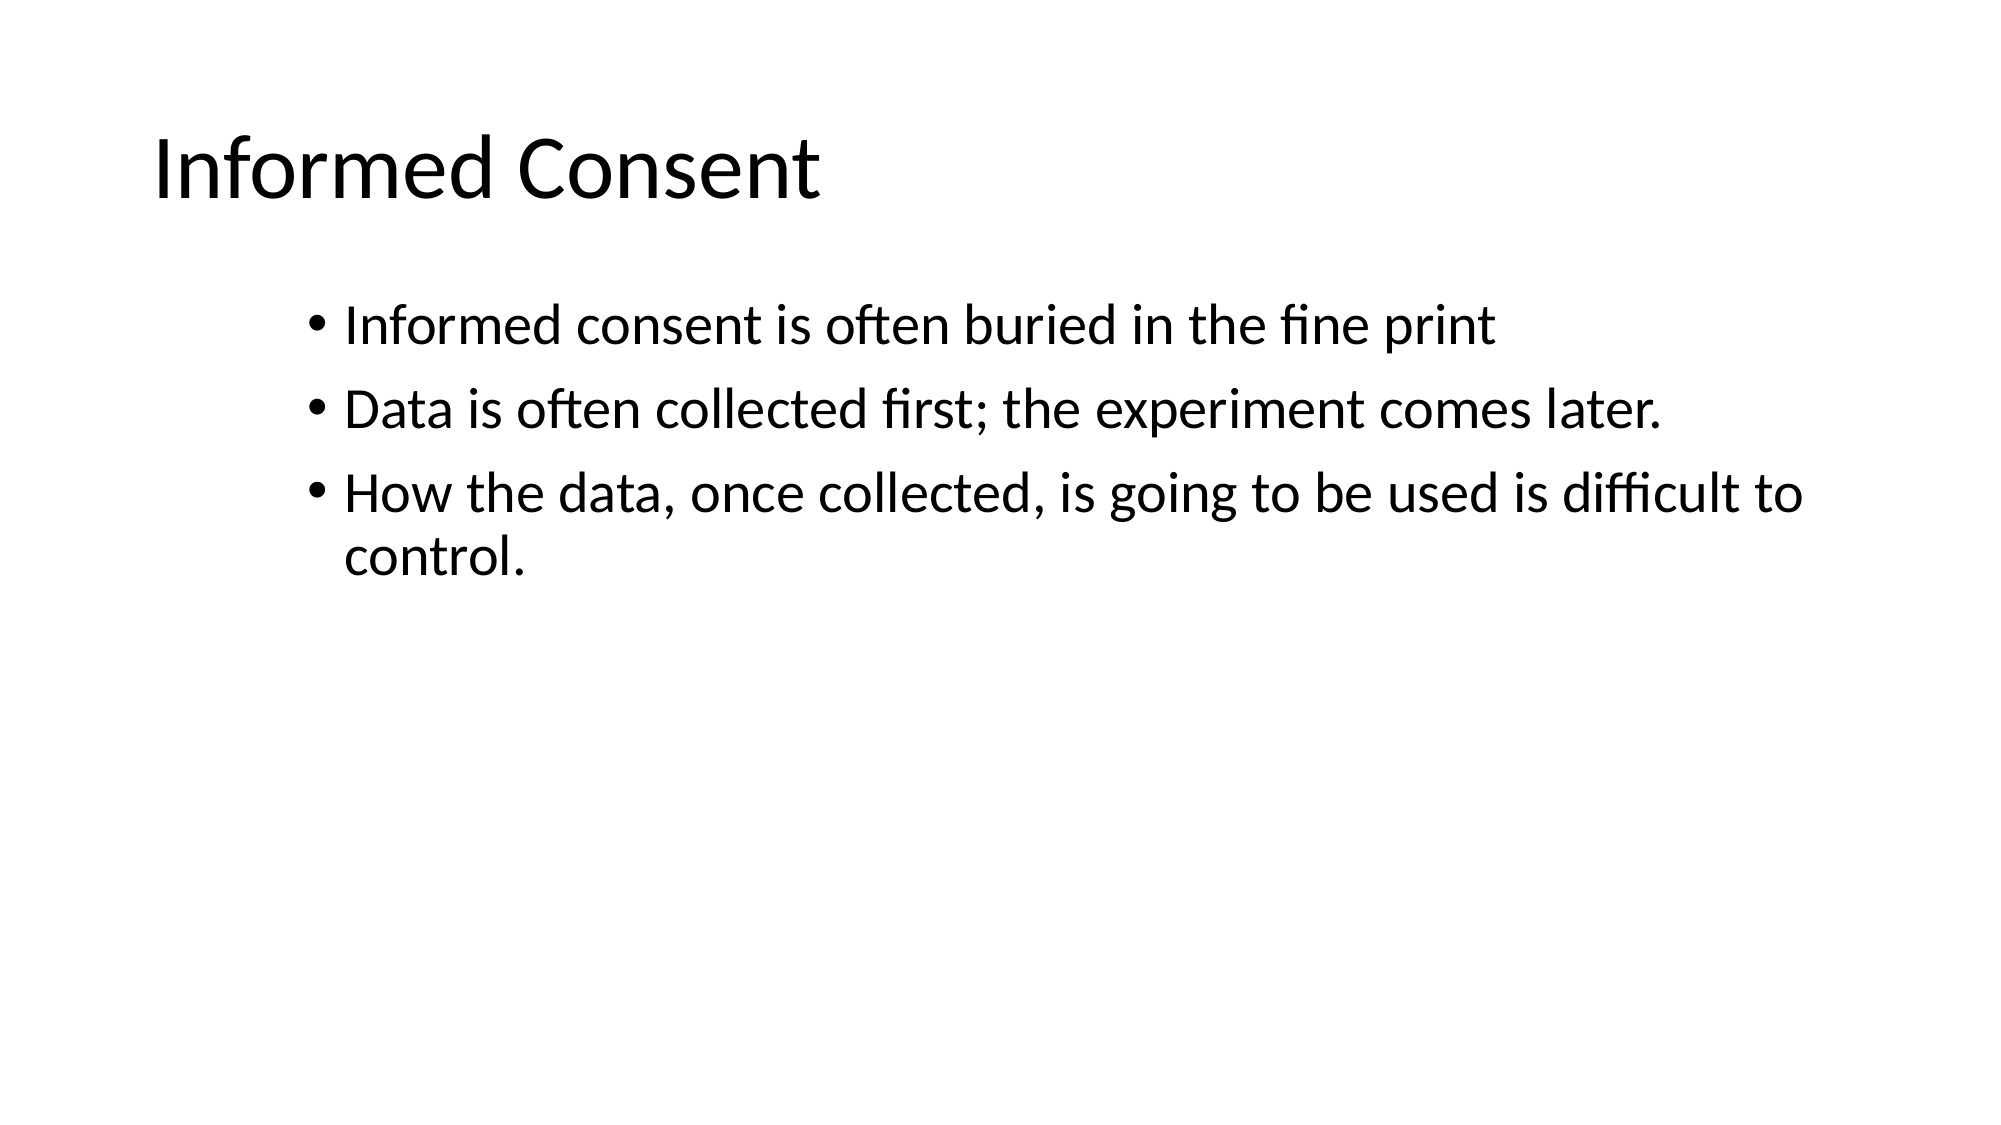

# Informed Consent
Informed consent is often buried in the fine print
Data is often collected first; the experiment comes later.
How the data, once collected, is going to be used is difficult to control.